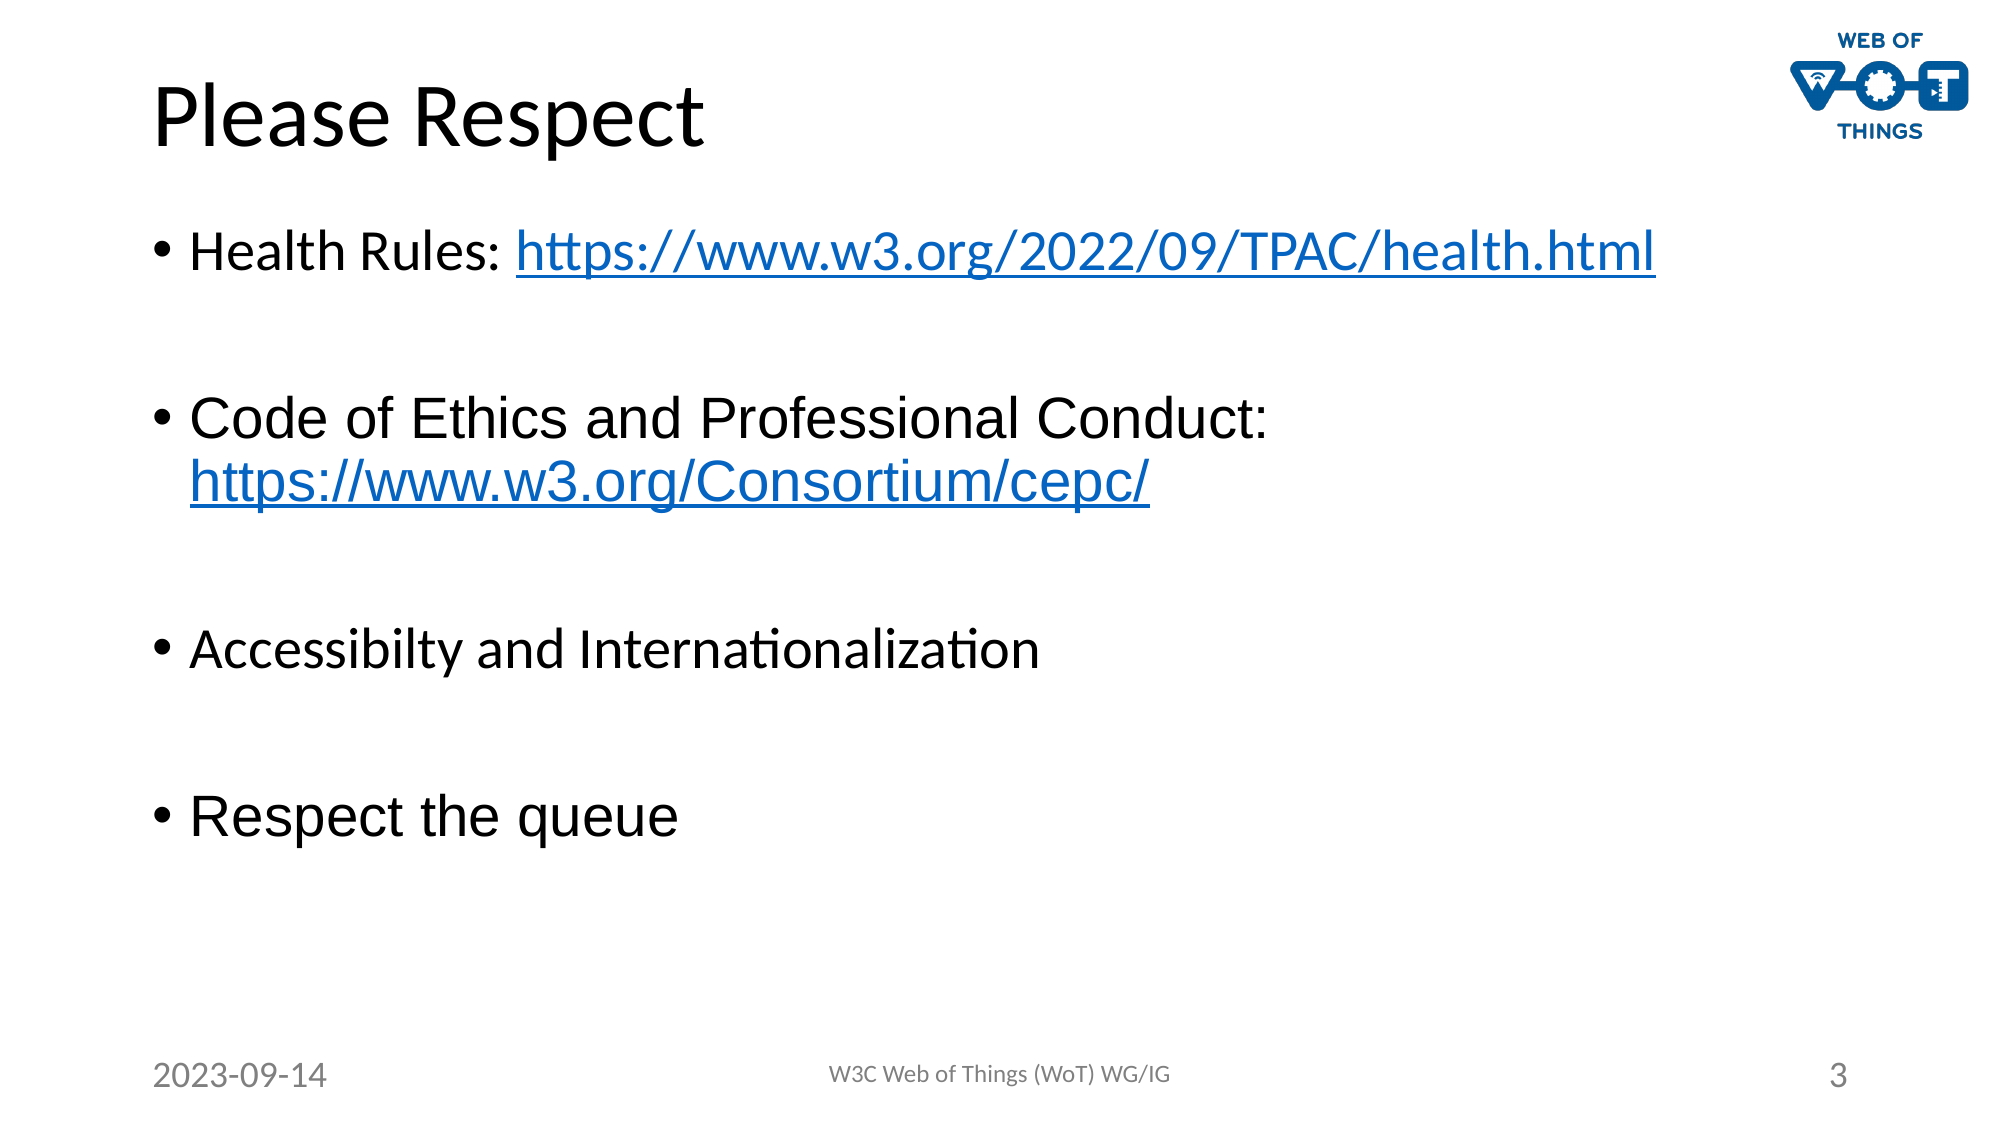

# Please Respect
Health Rules: https://www.w3.org/2022/09/TPAC/health.html

Code of Ethics and Professional Conduct: https://www.w3.org/Consortium/cepc/

Accessibilty and Internationalization

Respect the queue

2023-09-14
W3C Web of Things (WoT) WG/IG
3